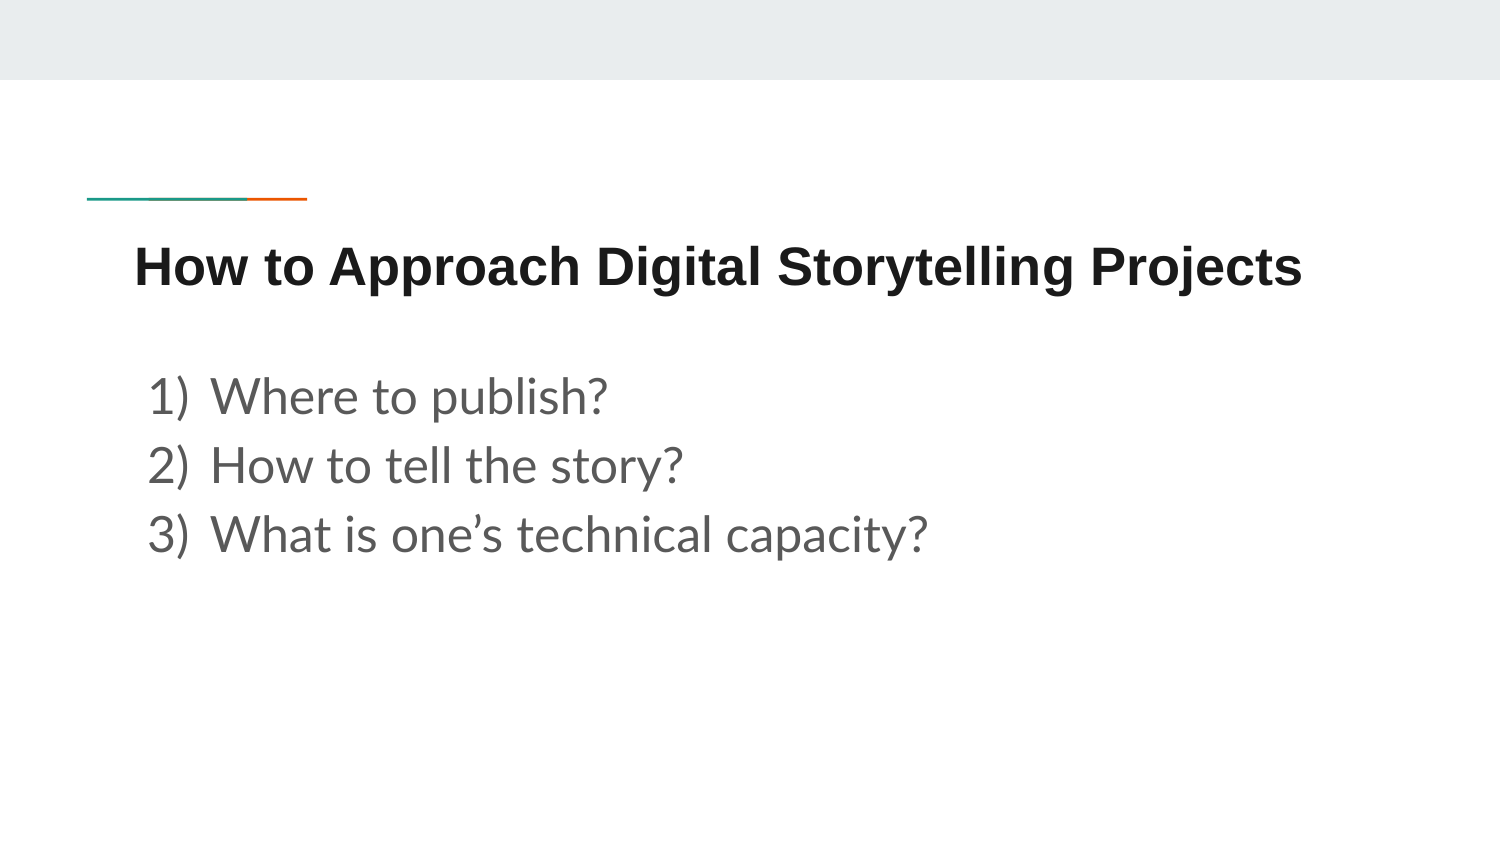

# How to Approach Digital Storytelling Projects
Where to publish?
How to tell the story?
What is one’s technical capacity?